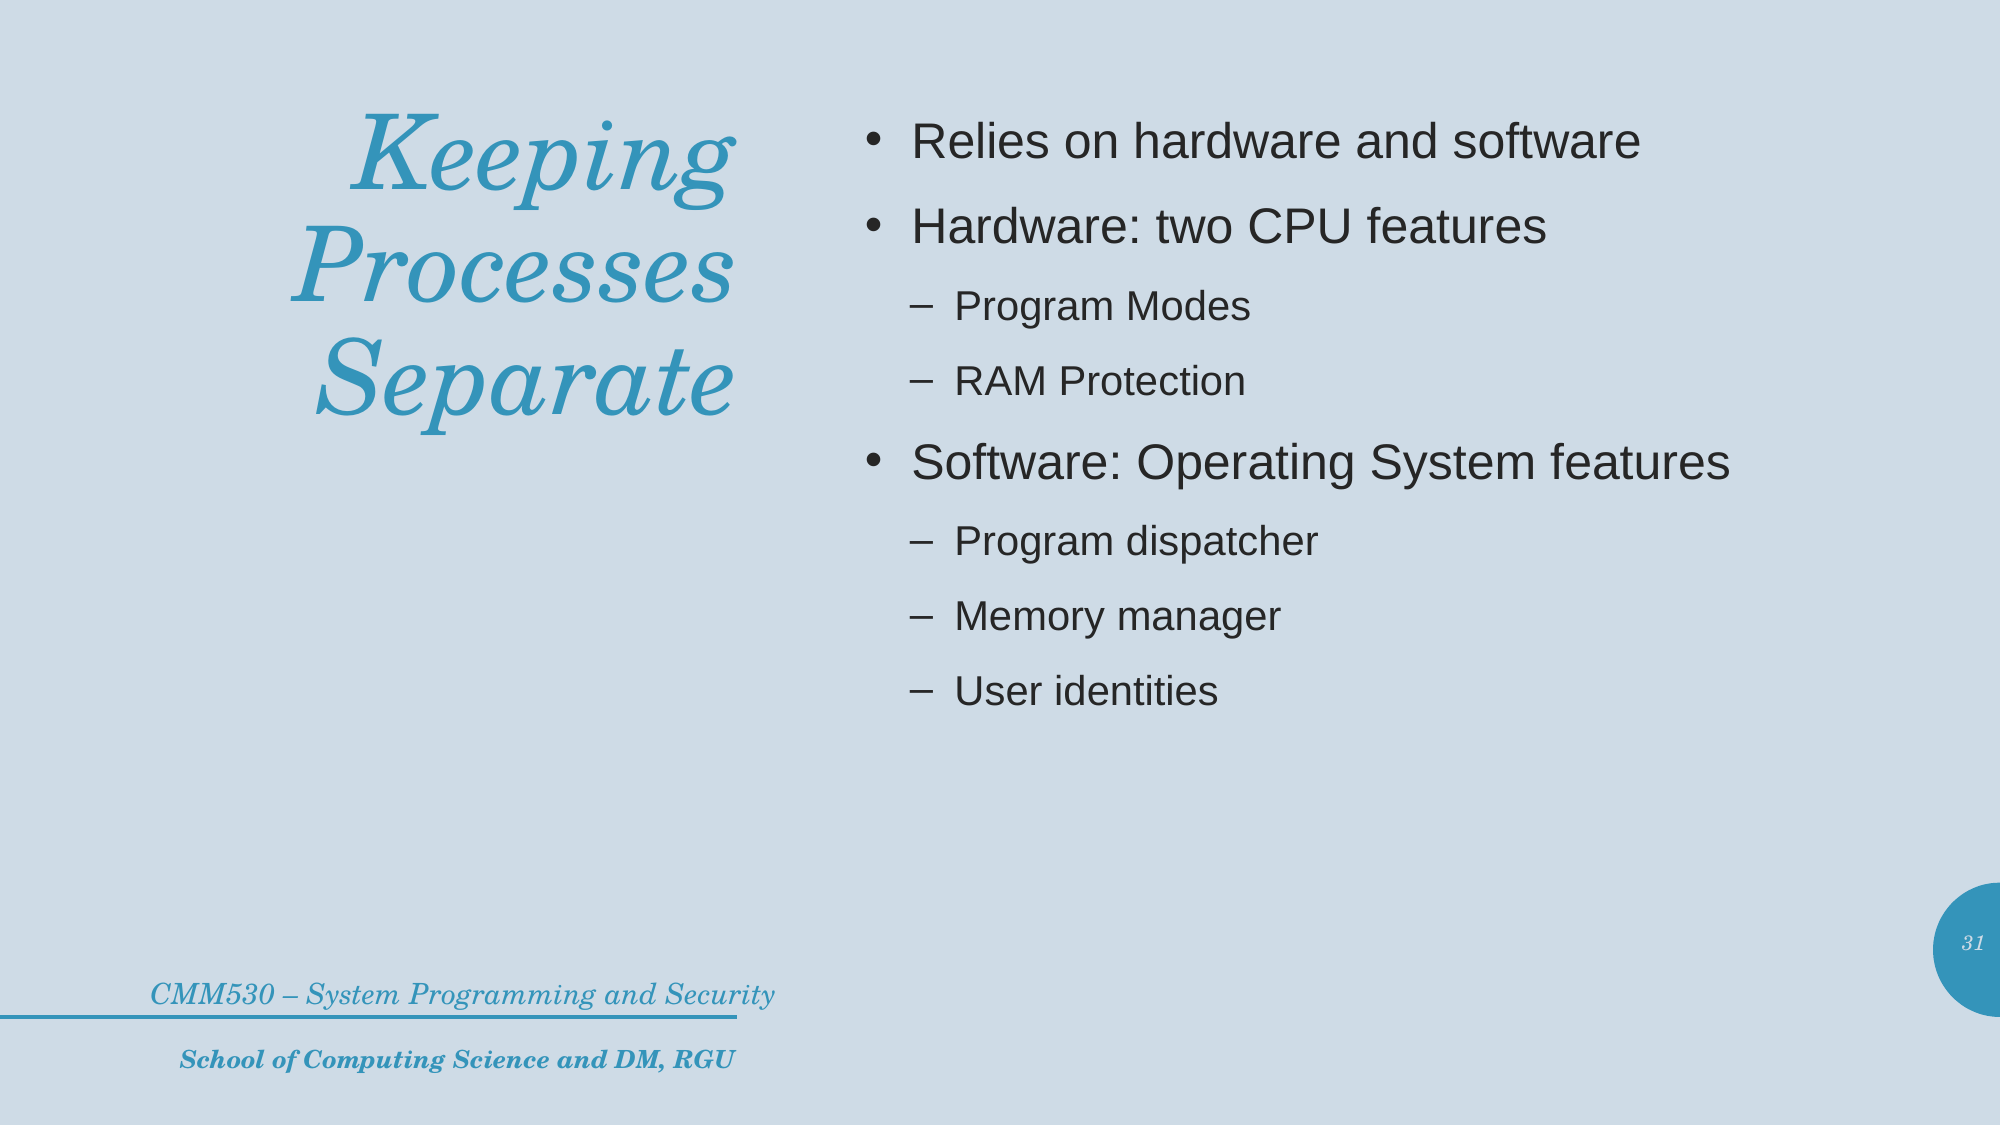

# Keeping Processes Separate
Relies on hardware and software
Hardware: two CPU features
Program Modes
RAM Protection
Software: Operating System features
Program dispatcher
Memory manager
User identities

31